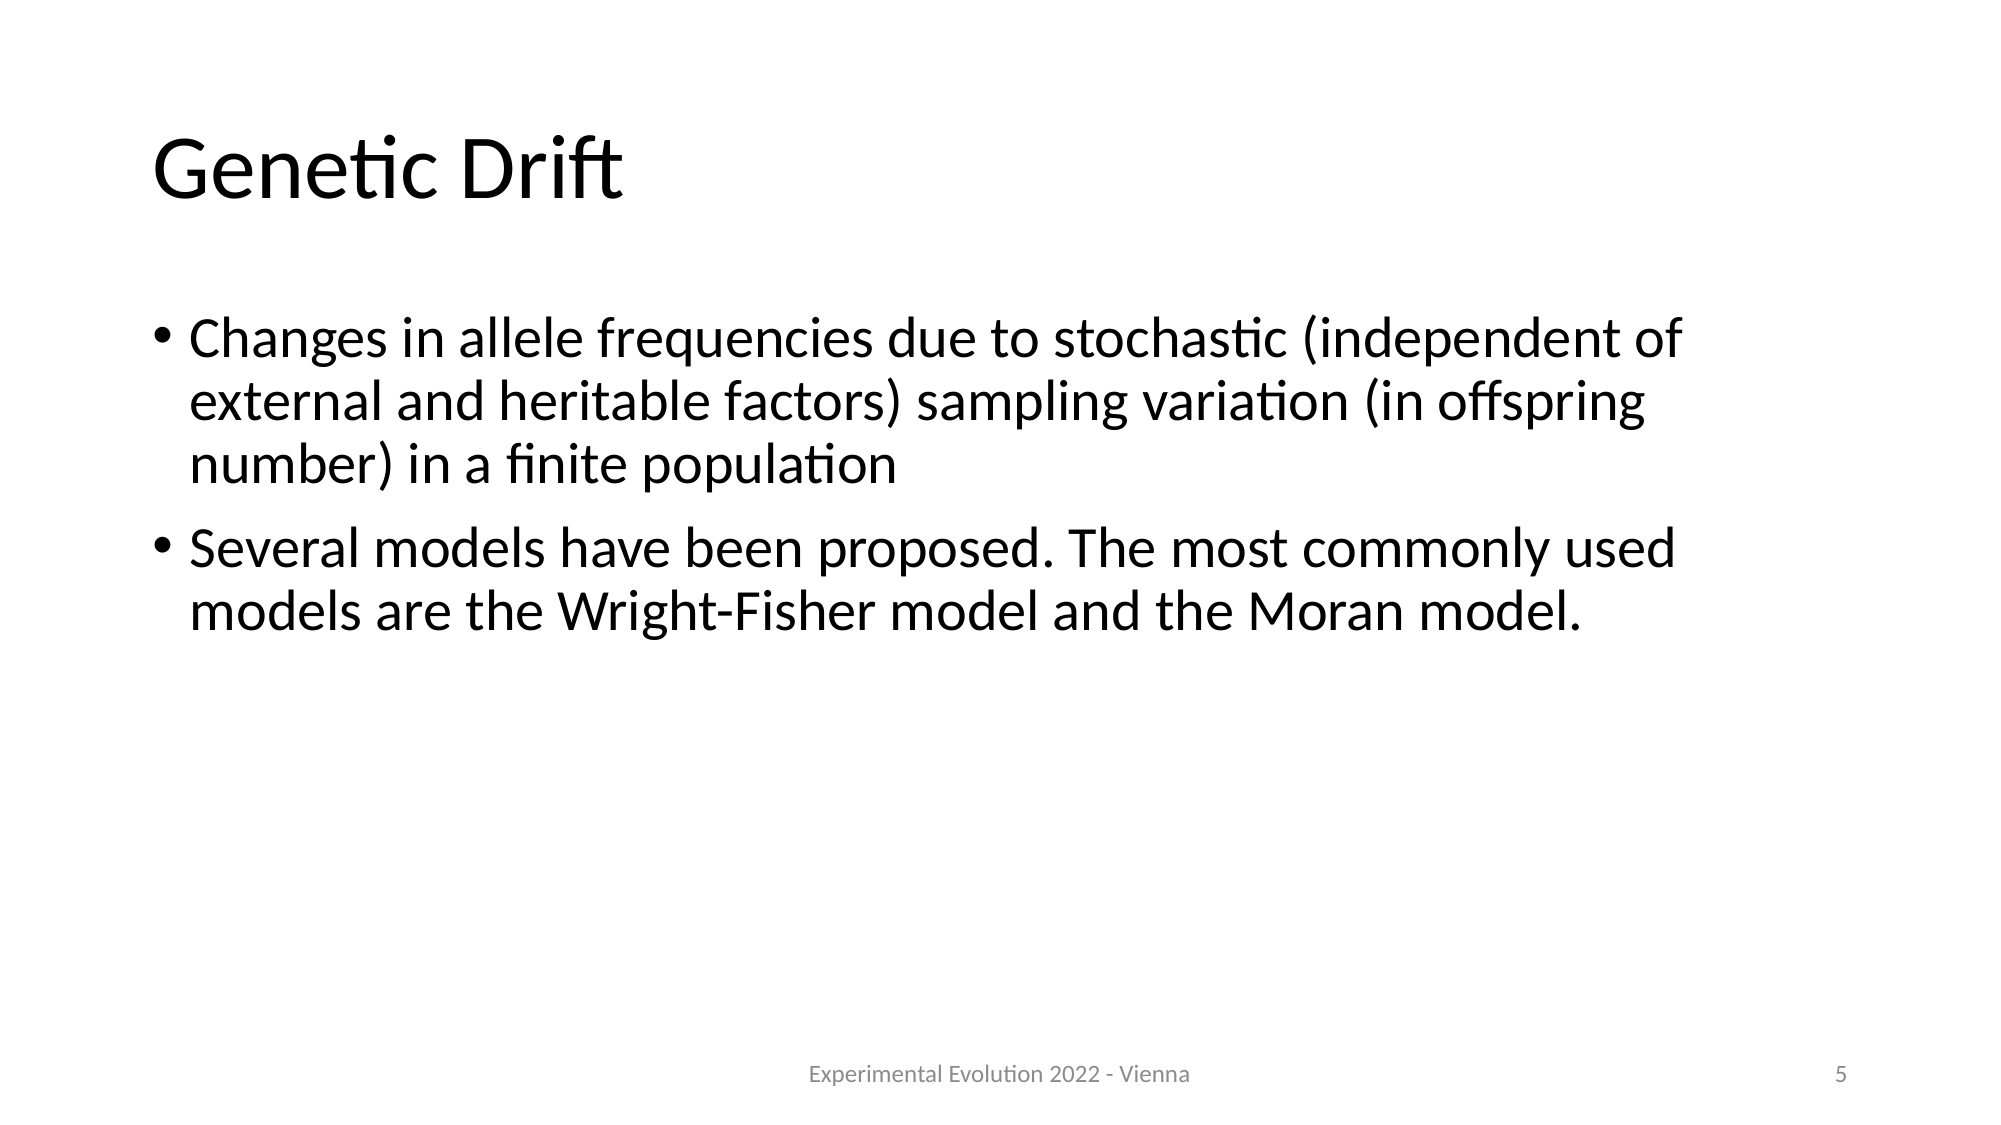

# Genetic Drift
Changes in allele frequencies due to stochastic (independent of external and heritable factors) sampling variation (in offspring number) in a finite population
Several models have been proposed. The most commonly used models are the Wright-Fisher model and the Moran model.

Experimental Evolution 2022 - Vienna
5